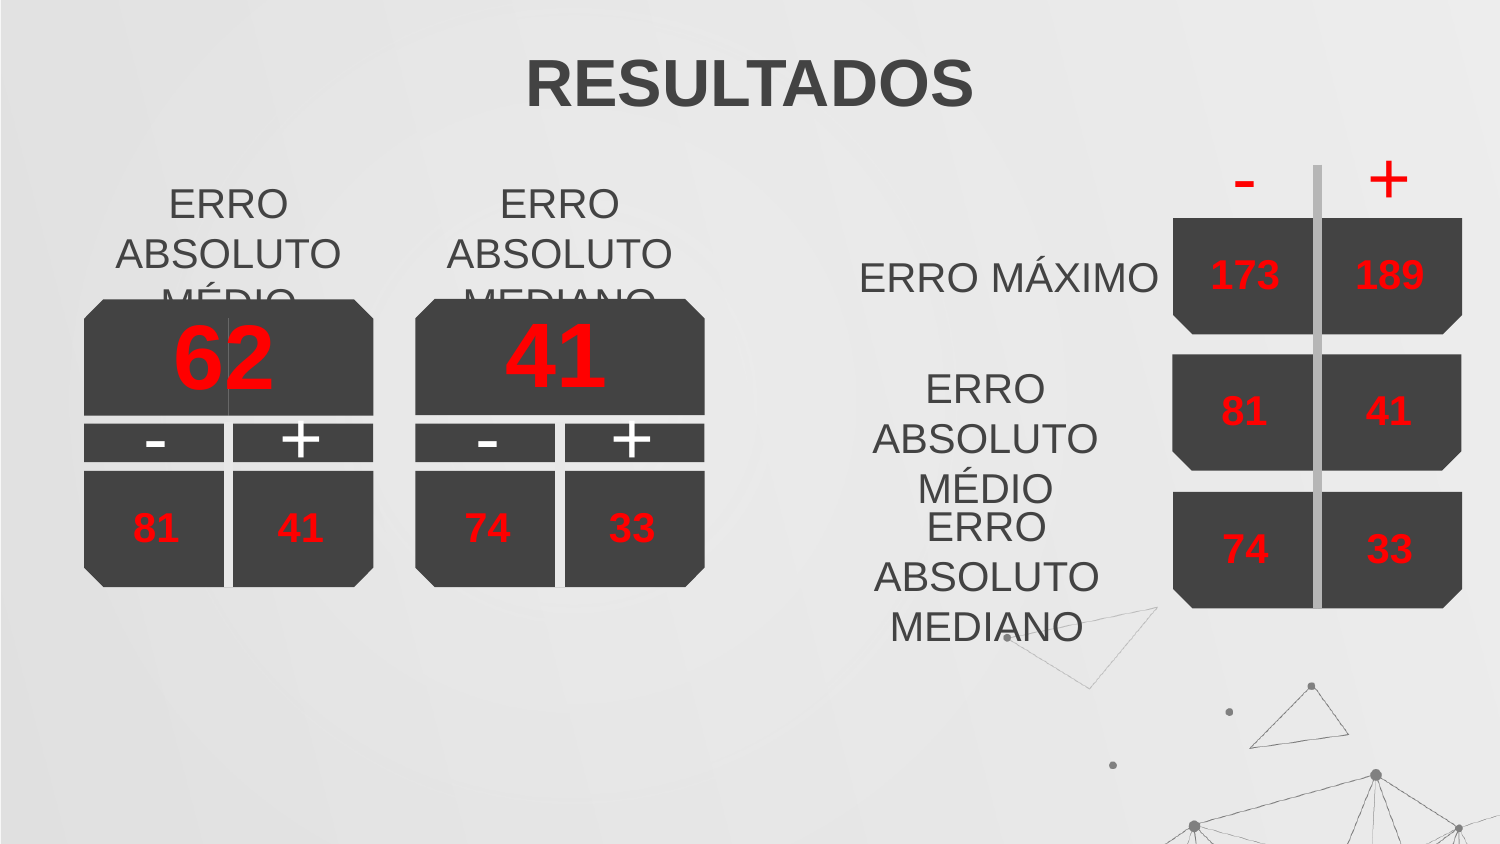

# RESULTADOS
-
+
ERRO ABSOLUTO MÉDIO
ERRO ABSOLUTO MEDIANO

173
189
ERRO MÁXIMO

41
62

ERRO ABSOLUTO MÉDIO
81
41
-
-
+
+

ERRO ABSOLUTO MEDIANO
81
41
74
33
74
33